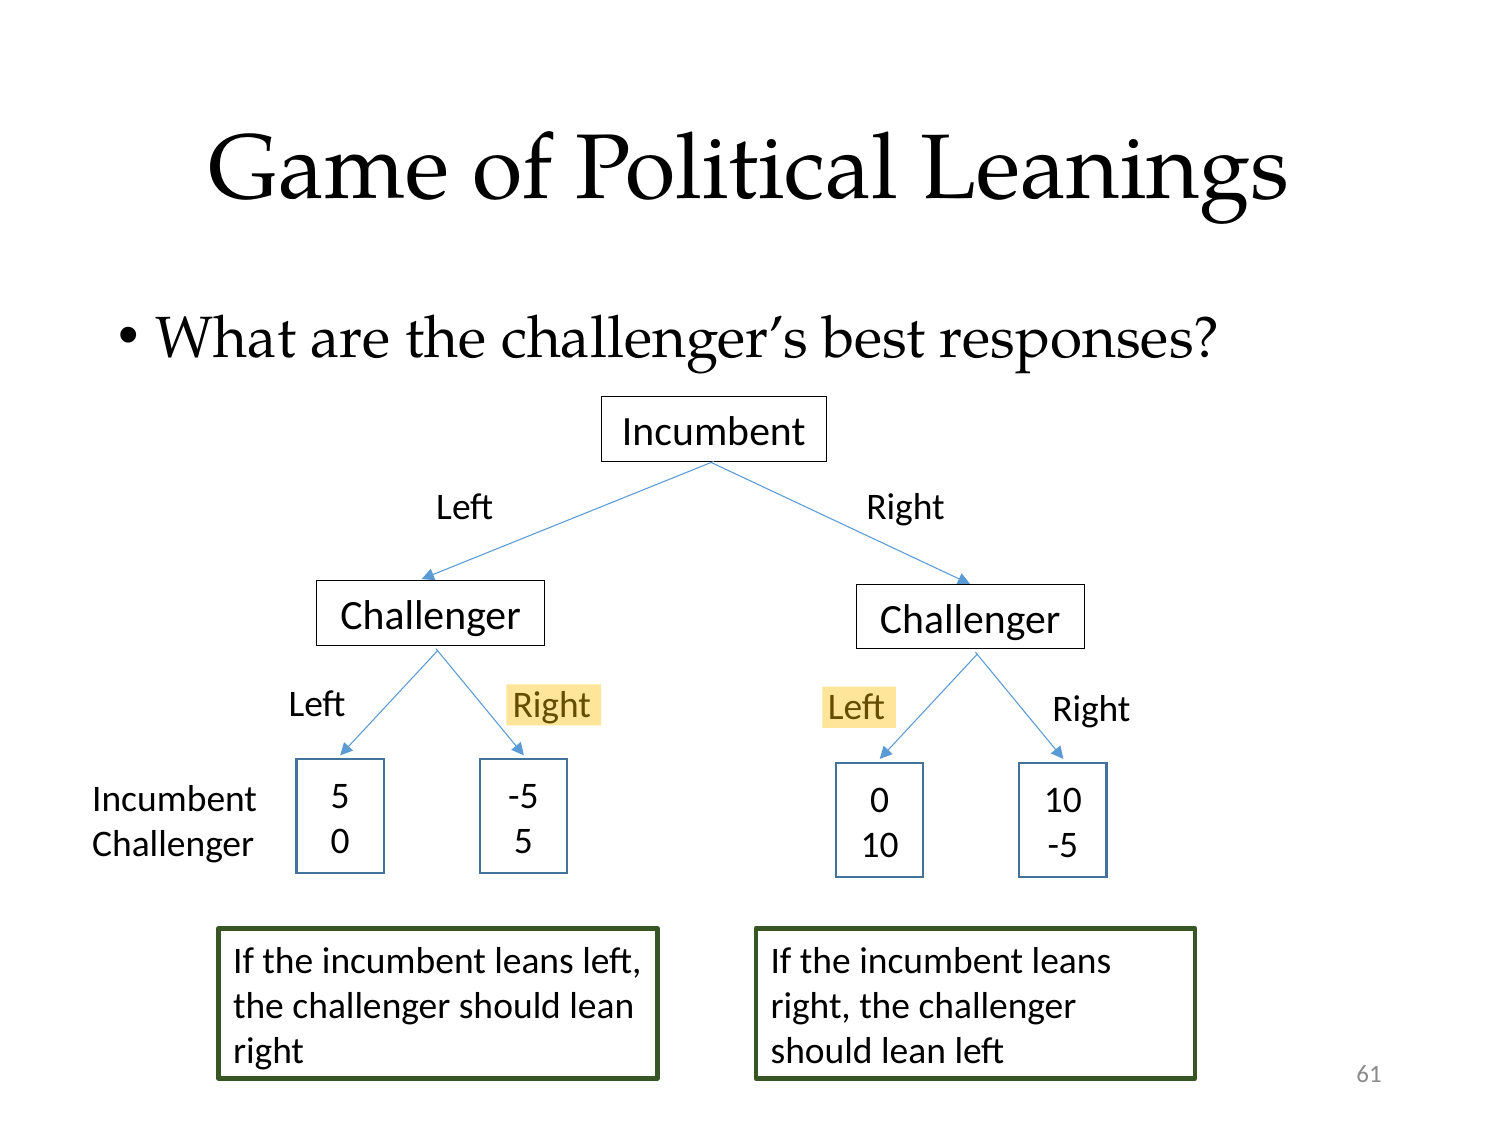

# Game of Political Leanings
What are the challenger’s best responses?
Incumbent
Left
Right
Challenger
Challenger
Left
Left
Right

Right

5
0
-5
5
0
10
10
-5
Incumbent
Challenger
If the incumbent leans left, the challenger should lean right
If the incumbent leans right, the challenger should lean left
61